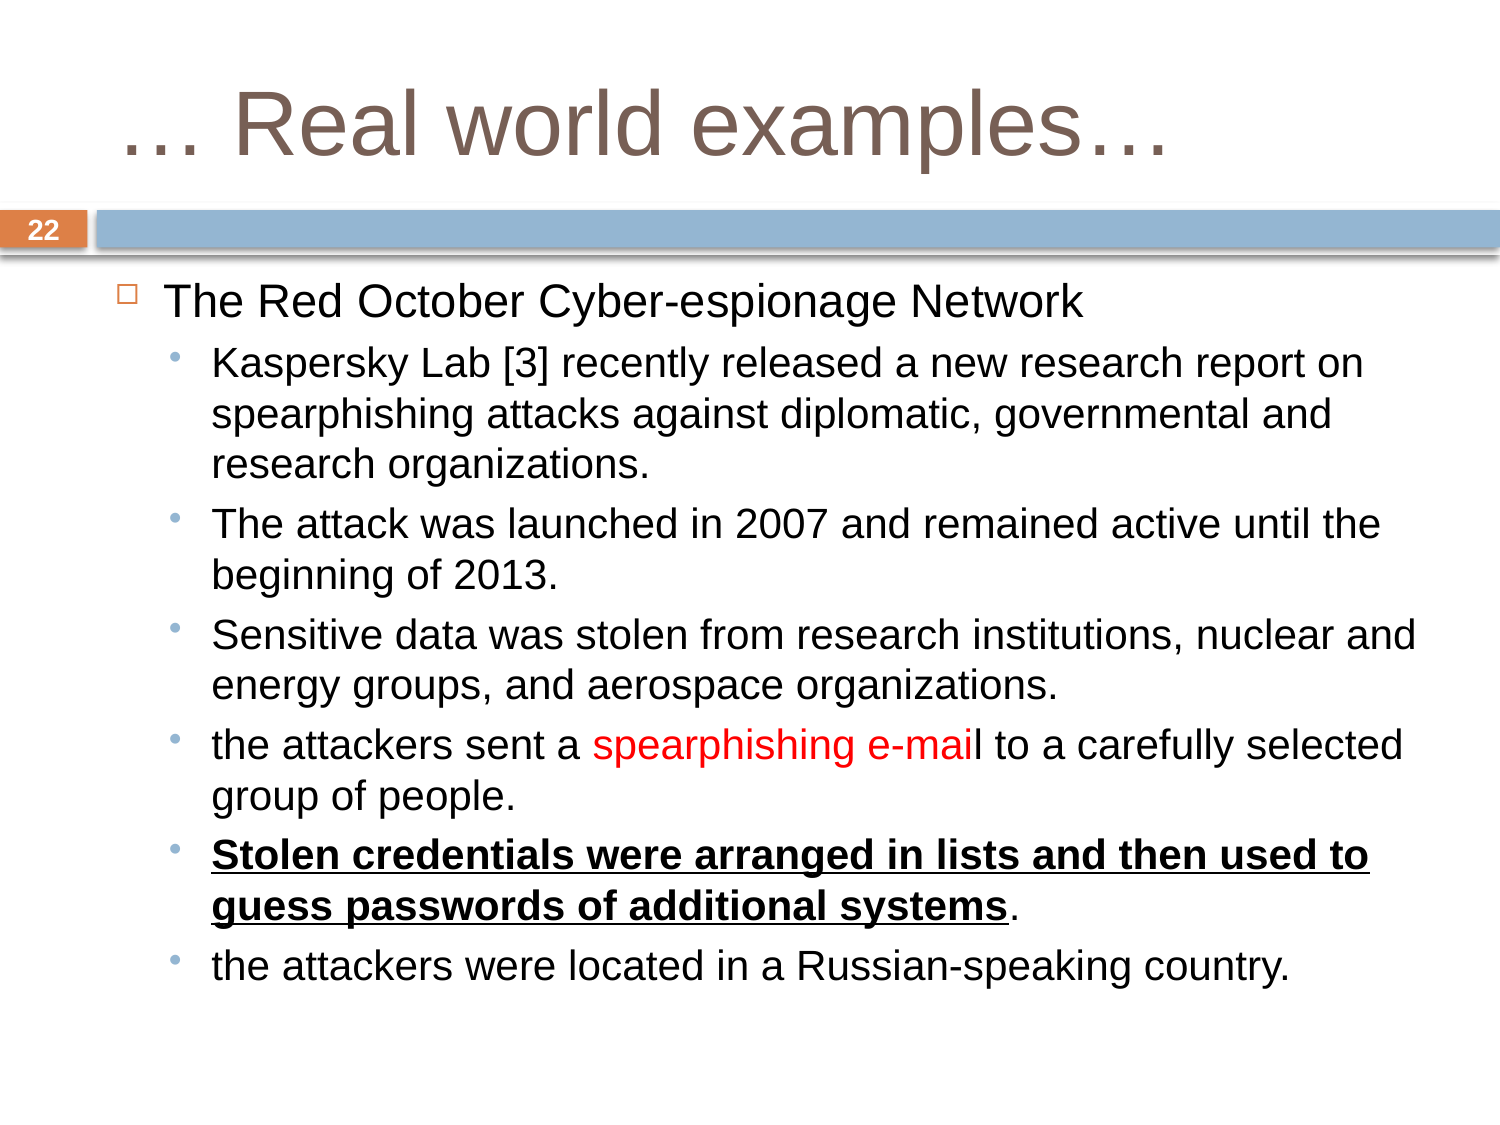

# … Real world examples…
22
The Red October Cyber-espionage Network
Kaspersky Lab [3] recently released a new research report on spearphishing attacks against diplomatic, governmental and research organizations.
The attack was launched in 2007 and remained active until the beginning of 2013.
Sensitive data was stolen from research institutions, nuclear and energy groups, and aerospace organizations.
the attackers sent a spearphishing e-mail to a carefully selected group of people.
Stolen credentials were arranged in lists and then used to guess passwords of additional systems.
the attackers were located in a Russian-speaking country.